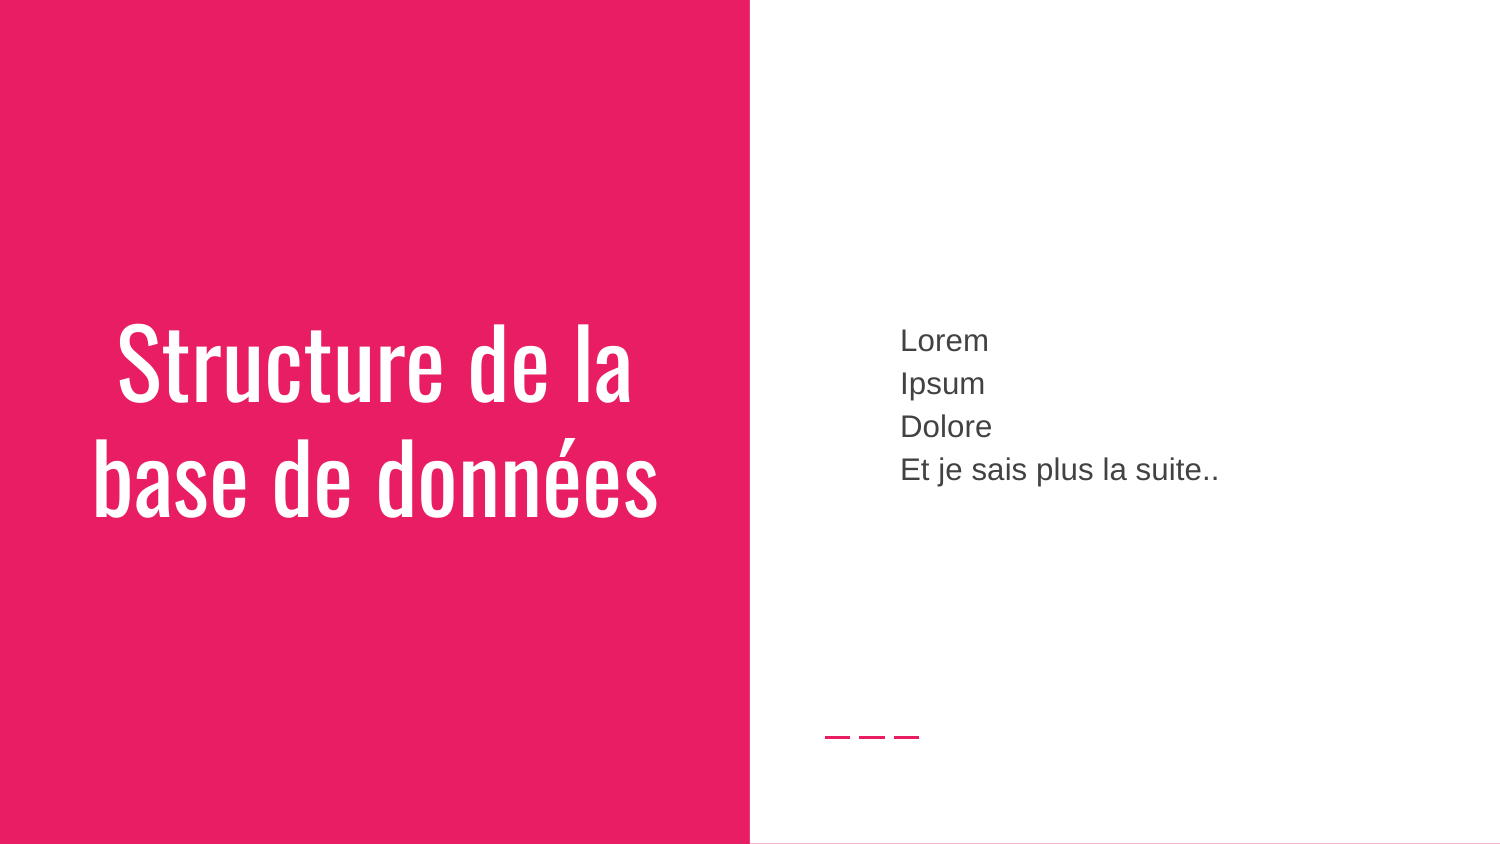

Lorem
Ipsum
Dolore
Et je sais plus la suite..

# Structure de la base de données